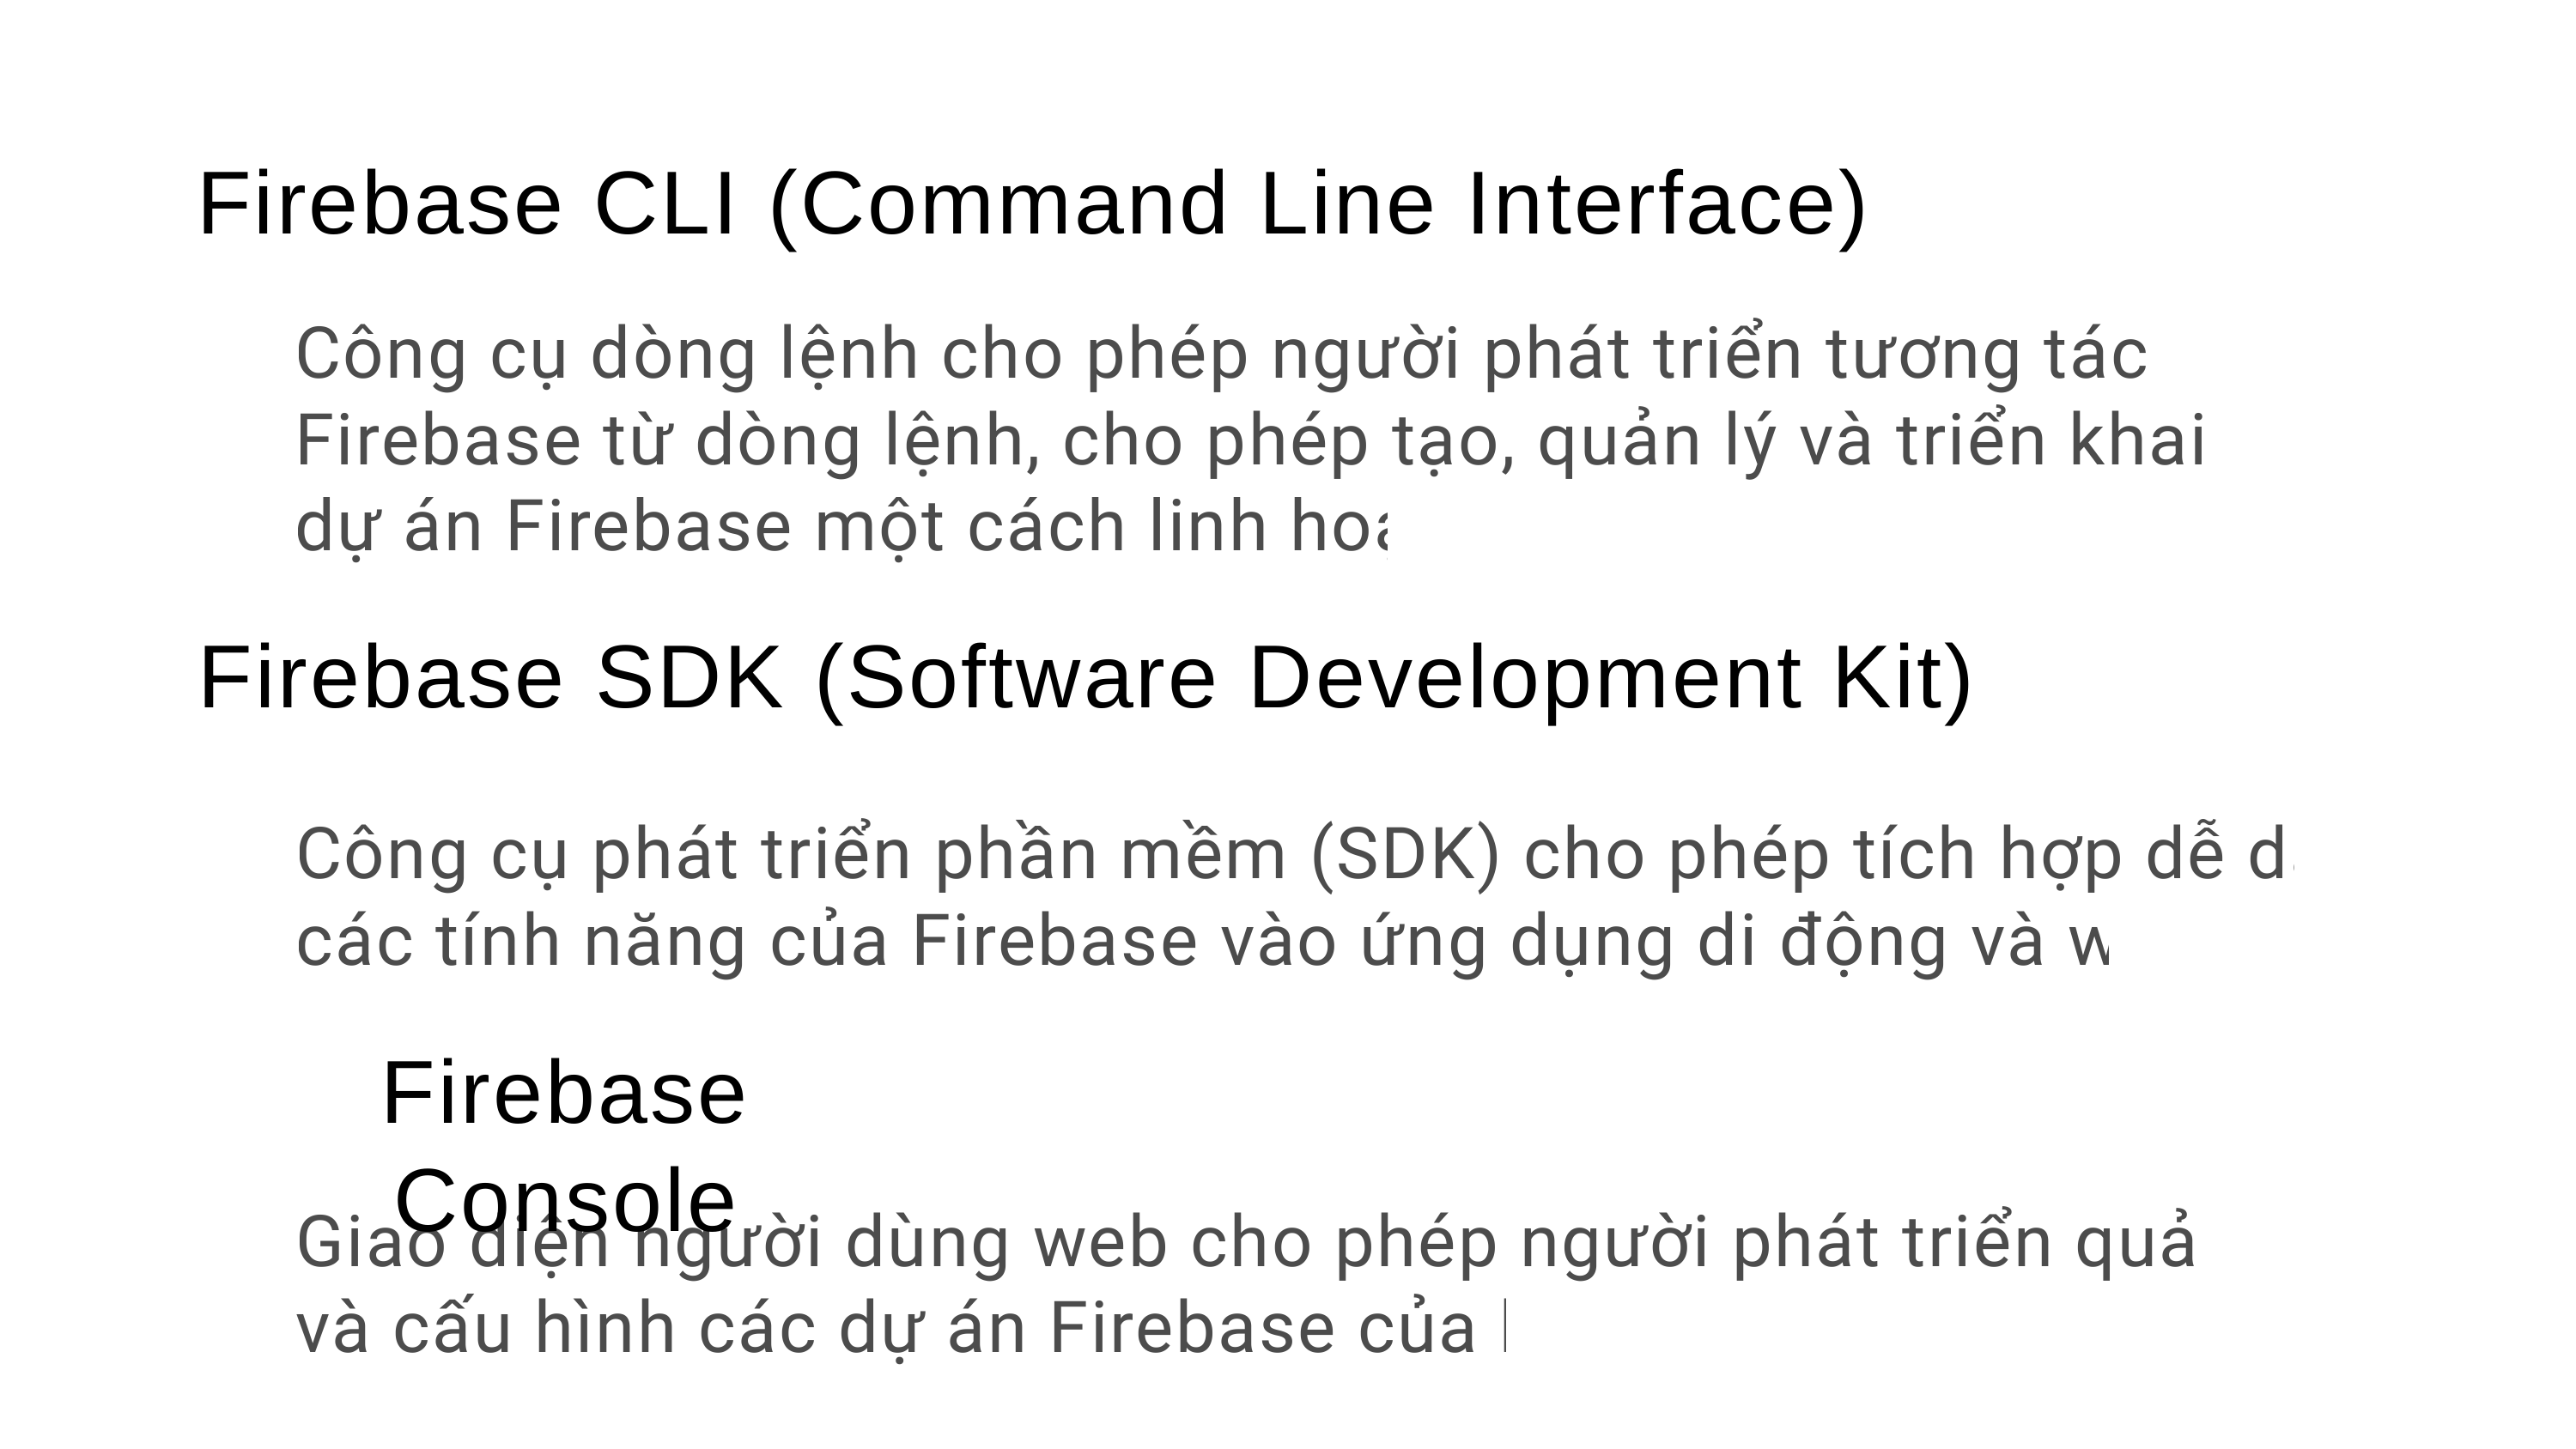

Firebase CLI (Command Line Interface)
Công cụ dòng lệnh cho phép người phát triển tương tác với Firebase từ dòng lệnh, cho phép tạo, quản lý và triển khai các dự án Firebase một cách linh hoạt.
Firebase SDK (Software Development Kit)
Công cụ phát triển phần mềm (SDK) cho phép tích hợp dễ dàng các tính năng của Firebase vào ứng dụng di động và web.
Firebase Console
Giao diện người dùng web cho phép người phát triển quản lý và cấu hình các dự án Firebase của họ